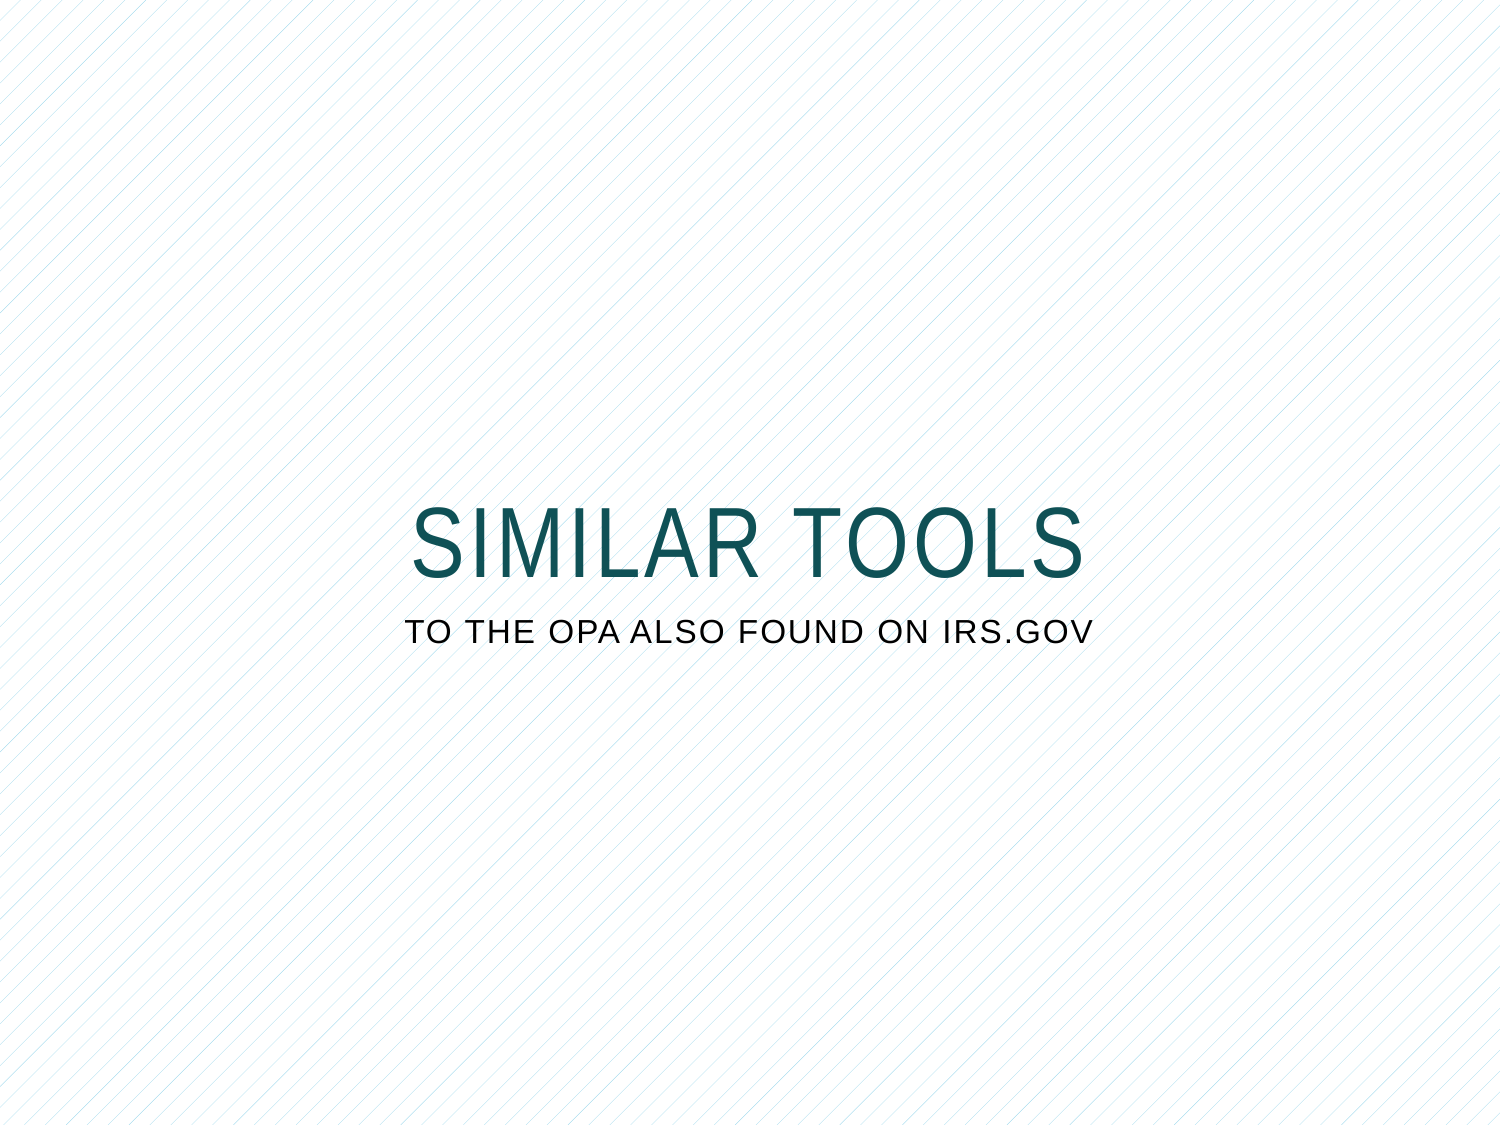

SIMILAR TOOLS
TO THE OPA ALSO FOUND ON IRS.GOV